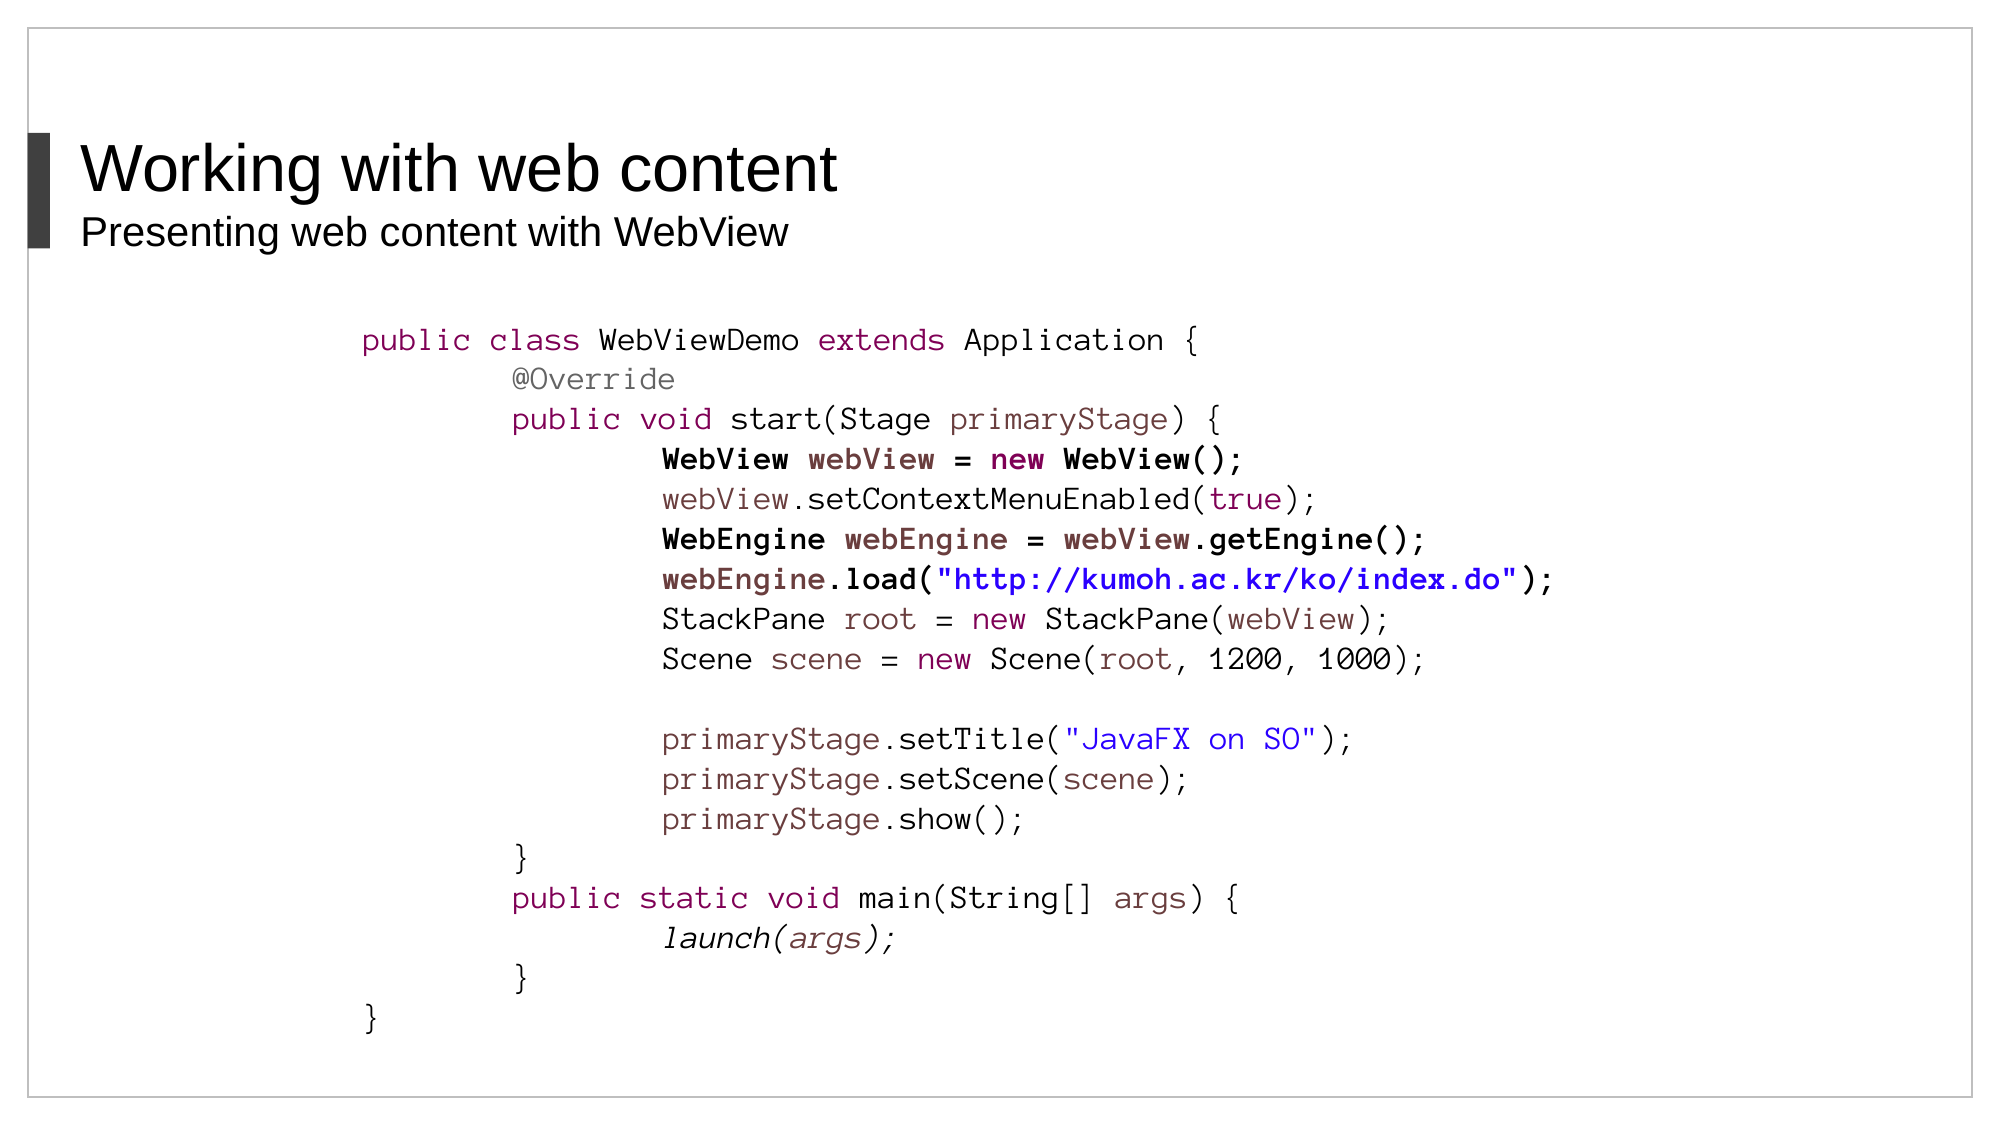

Working with web content
Presenting web content with WebView

public class WebViewDemo extends Application {
	@Override
	public void start(Stage primaryStage) {
		WebView webView = new WebView();
		webView.setContextMenuEnabled(true);
		WebEngine webEngine = webView.getEngine();
		webEngine.load("http://kumoh.ac.kr/ko/index.do");
		StackPane root = new StackPane(webView);
		Scene scene = new Scene(root, 1200, 1000);

		primaryStage.setTitle("JavaFX on SO");
		primaryStage.setScene(scene);
		primaryStage.show();
	}
	public static void main(String[] args) {
		launch(args);
	}
}